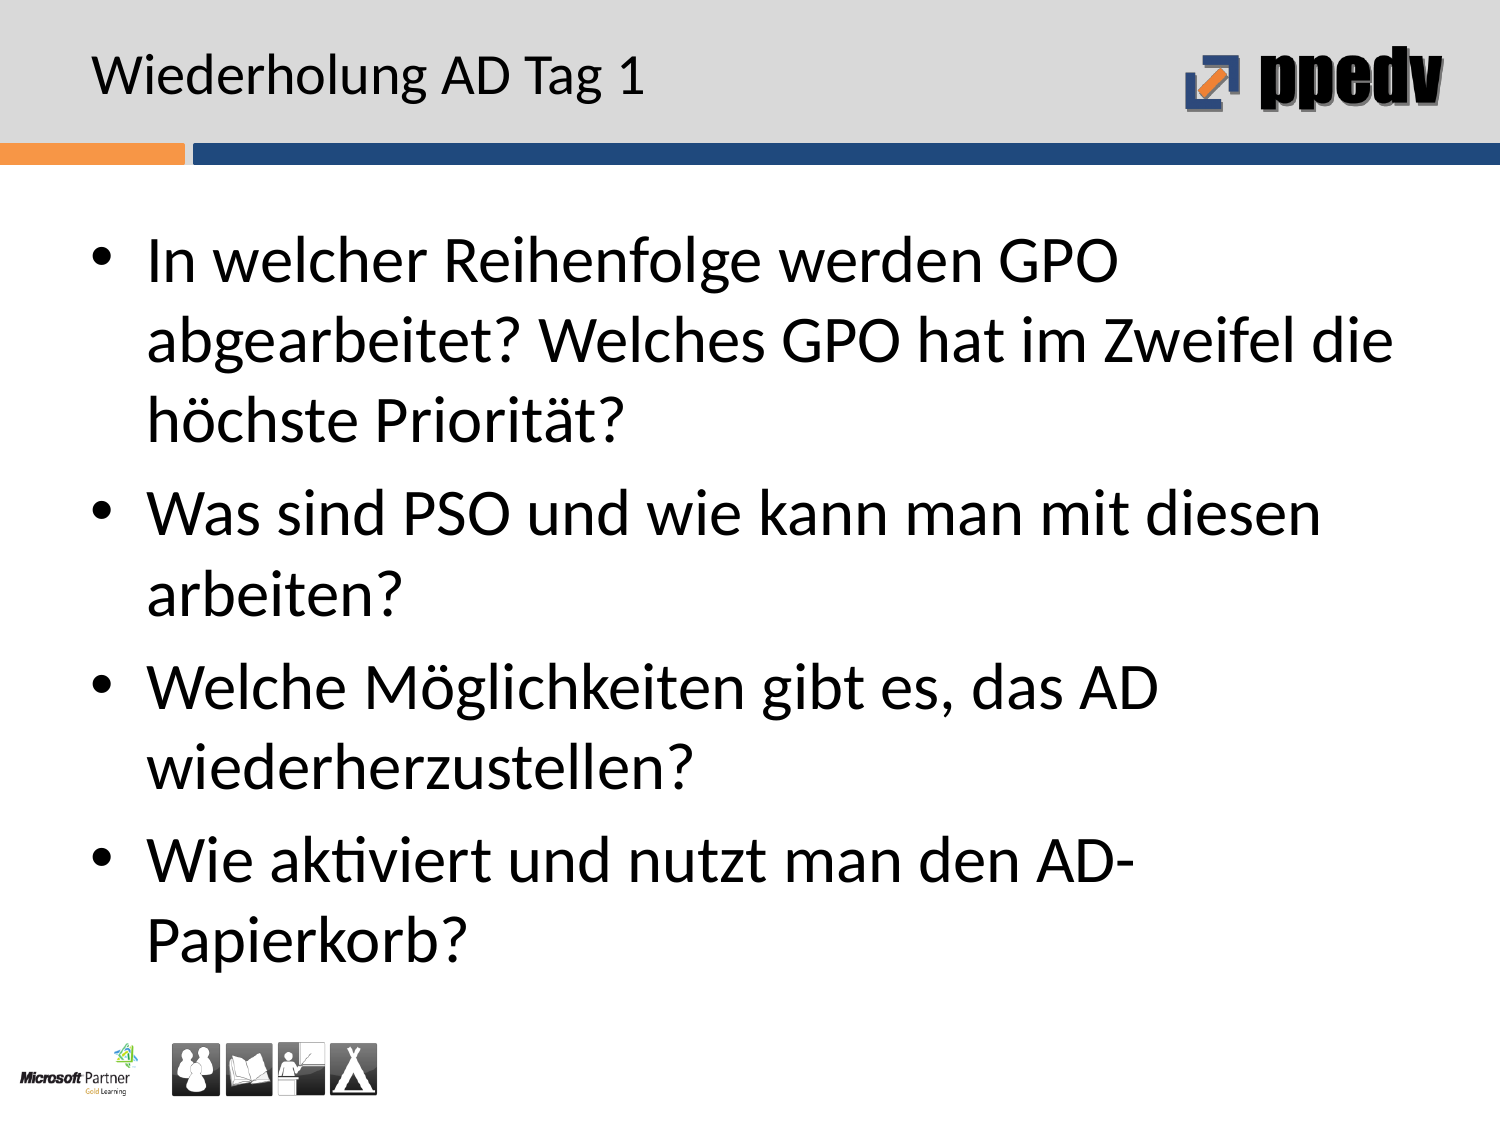

# Wiederholung AD Tag 1
In welcher Reihenfolge werden GPO abgearbeitet? Welches GPO hat im Zweifel die höchste Priorität?
Was sind PSO und wie kann man mit diesen arbeiten?
Welche Möglichkeiten gibt es, das AD wiederherzustellen?
Wie aktiviert und nutzt man den AD-Papierkorb?